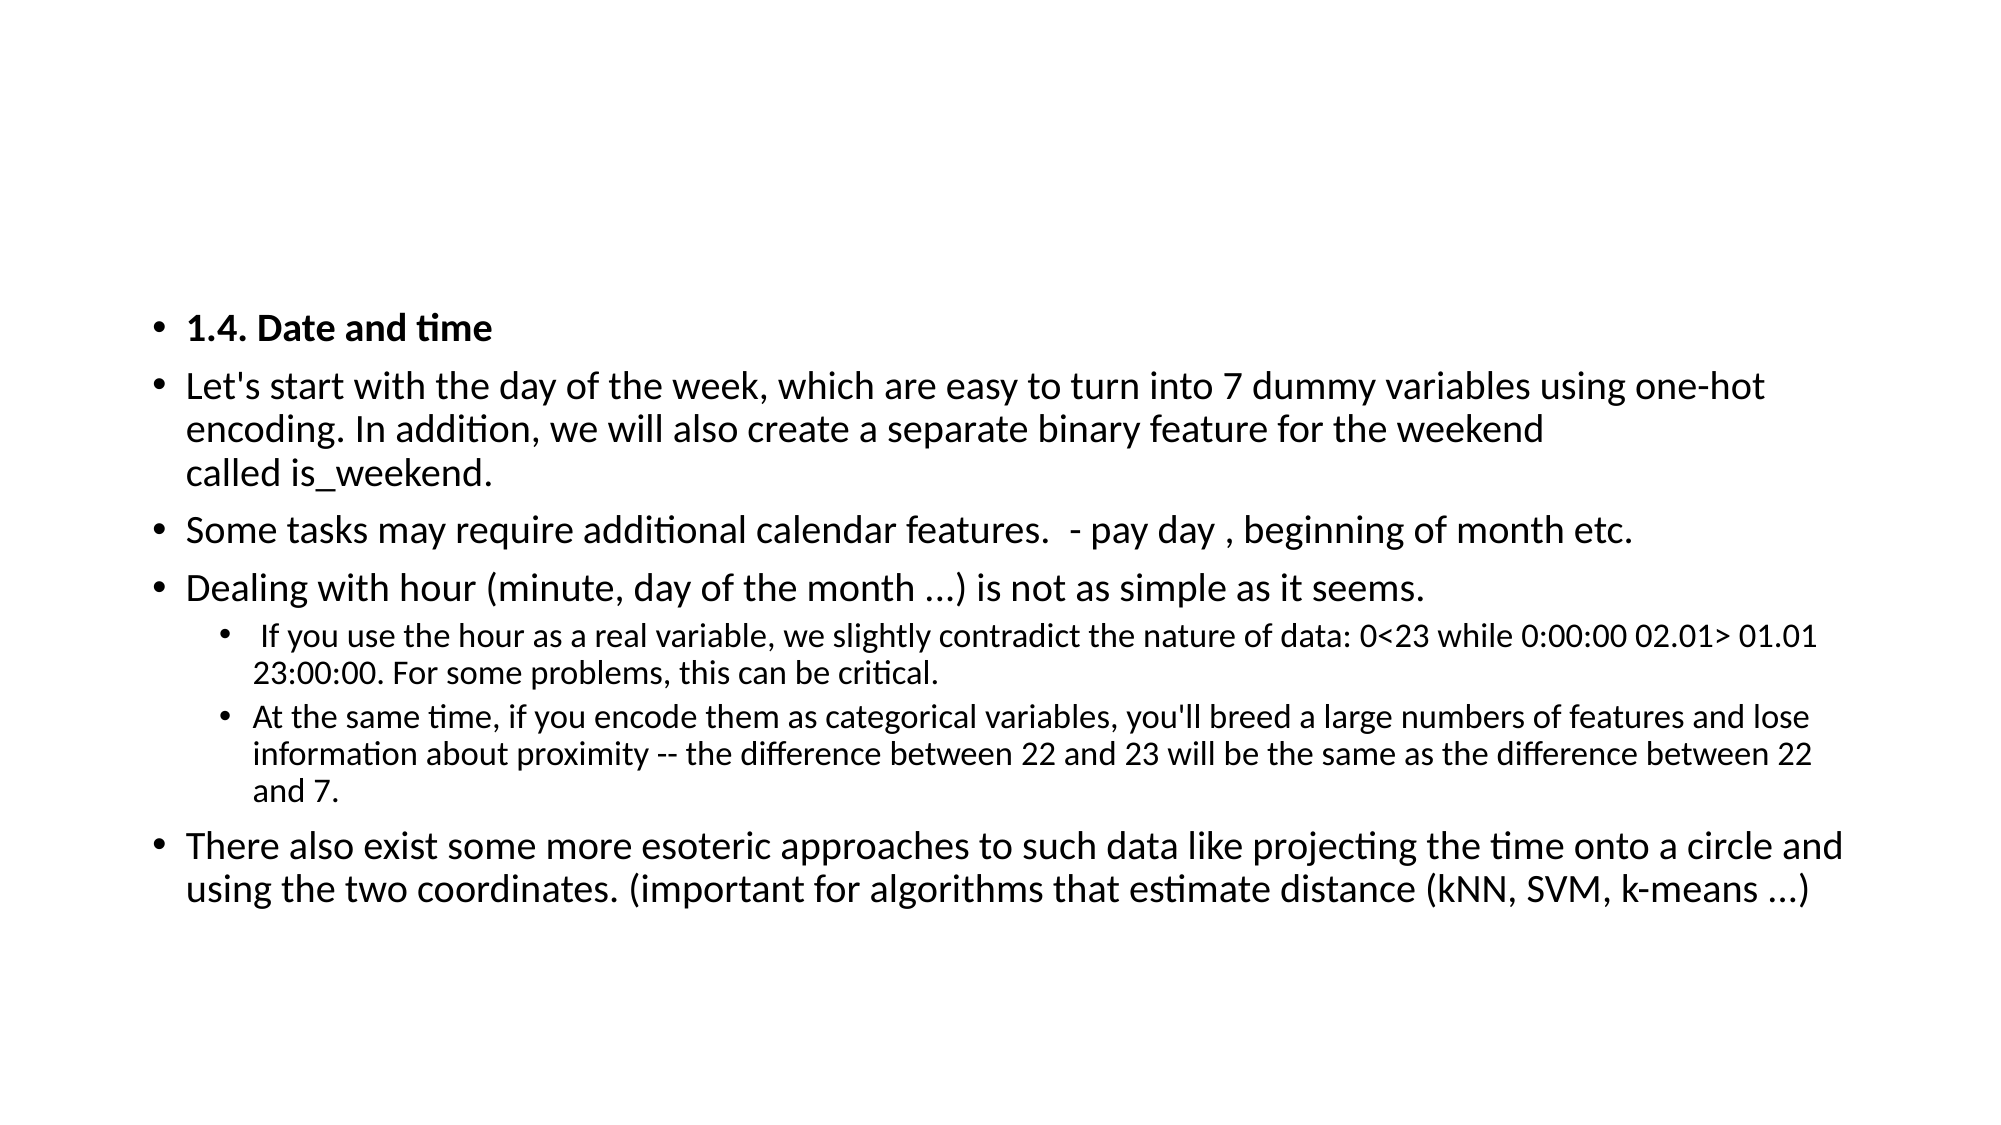

#
1.4. Date and time
Let's start with the day of the week, which are easy to turn into 7 dummy variables using one-hot encoding. In addition, we will also create a separate binary feature for the weekend called is_weekend.
Some tasks may require additional calendar features.  - pay day , beginning of month etc.
Dealing with hour (minute, day of the month ...) is not as simple as it seems.
 If you use the hour as a real variable, we slightly contradict the nature of data: 0<23 while 0:00:00 02.01> 01.01 23:00:00. For some problems, this can be critical.
At the same time, if you encode them as categorical variables, you'll breed a large numbers of features and lose information about proximity -- the difference between 22 and 23 will be the same as the difference between 22 and 7.
There also exist some more esoteric approaches to such data like projecting the time onto a circle and using the two coordinates. (important for algorithms that estimate distance (kNN, SVM, k-means ...)